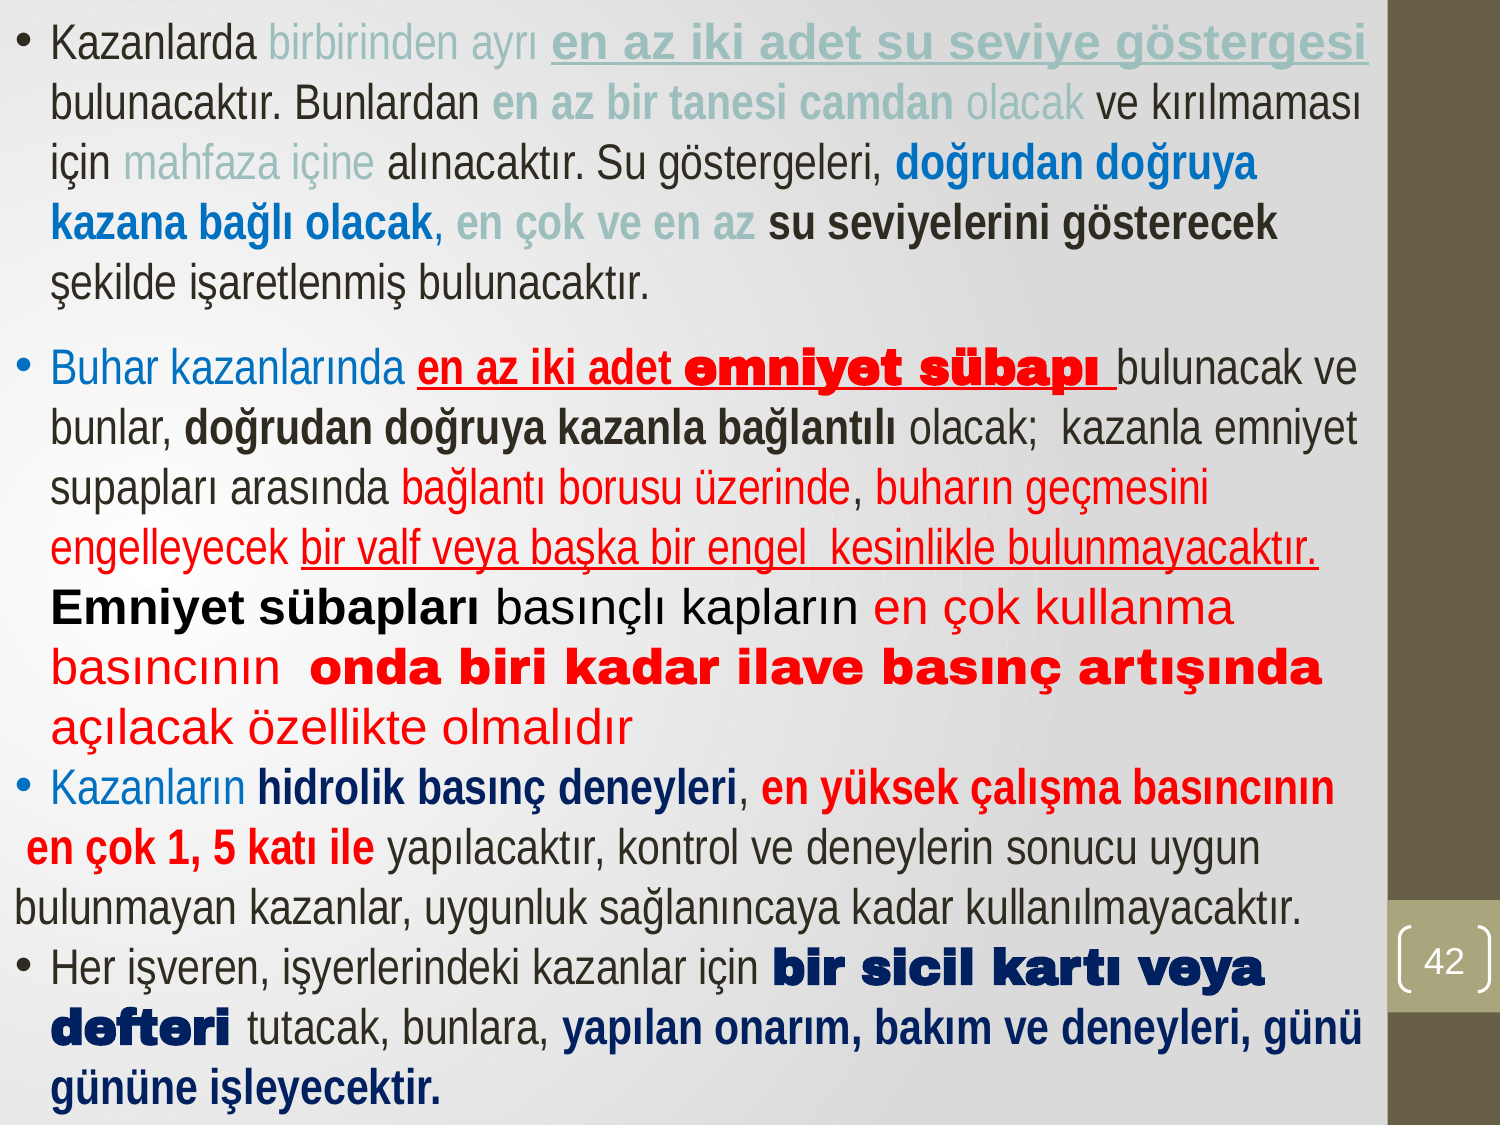

Kazanlarda birbirinden ayrı en az iki adet su seviye göstergesi bulunacaktır. Bunlardan en az bir tanesi camdan olacak ve kırılmaması için mahfaza içine alınacaktır. Su göstergeleri, doğrudan doğruya kazana bağlı olacak, en çok ve en az su seviyelerini gösterecek şekilde işaretlenmiş bulunacaktır.

Buhar kazanlarında en az iki adet emniyet sübapı bulunacak ve bunlar, doğrudan doğruya kazanla bağlantılı olacak;  kazanla emniyet supapları arasında bağlantı borusu üzerinde, buharın geçmesini engelleyecek bir valf veya başka bir engel  kesinlikle bulunmayacaktır. Emniyet sübapları basınçlı kapların en çok kullanma basıncının  onda biri kadar ilave basınç artışında açılacak özellikte olmalıdır
Kazanların hidrolik basınç deneyleri, en yüksek çalışma basıncının
 en çok 1, 5 katı ile yapılacaktır, kontrol ve deneylerin sonucu uygun bulunmayan kazanlar, uygunluk sağlanıncaya kadar kullanılmayacaktır.
Her işveren, işyerlerindeki kazanlar için bir sicil kartı veya defteri tutacak, bunlara, yapılan onarım, bakım ve deneyleri, günü gününe işleyecektir.

42